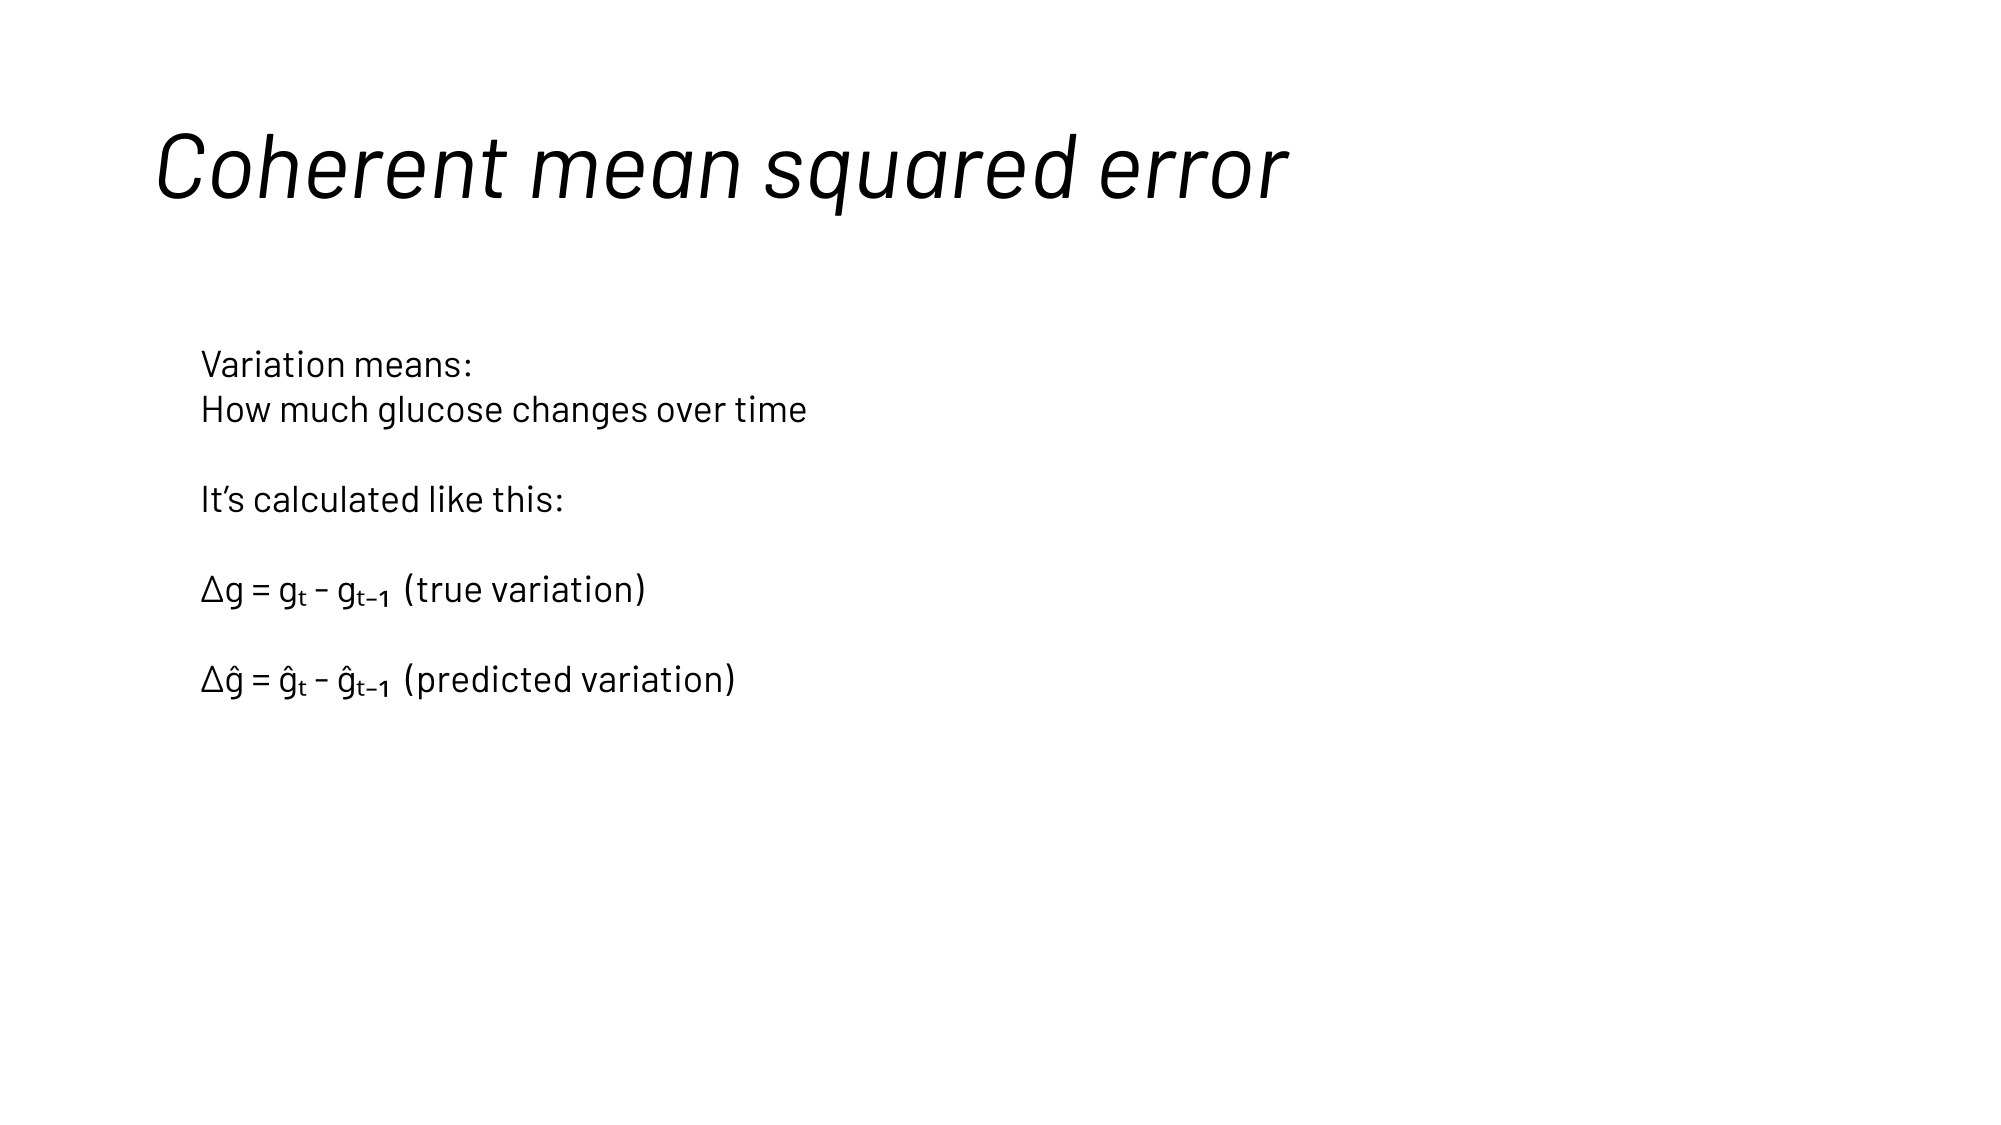

# Coherent mean squared error
Variation means:
How much glucose changes over time

It’s calculated like this:

Δg = gₜ - gₜ₋₁  (true variation)

Δĝ = ĝₜ - ĝₜ₋₁  (predicted variation)